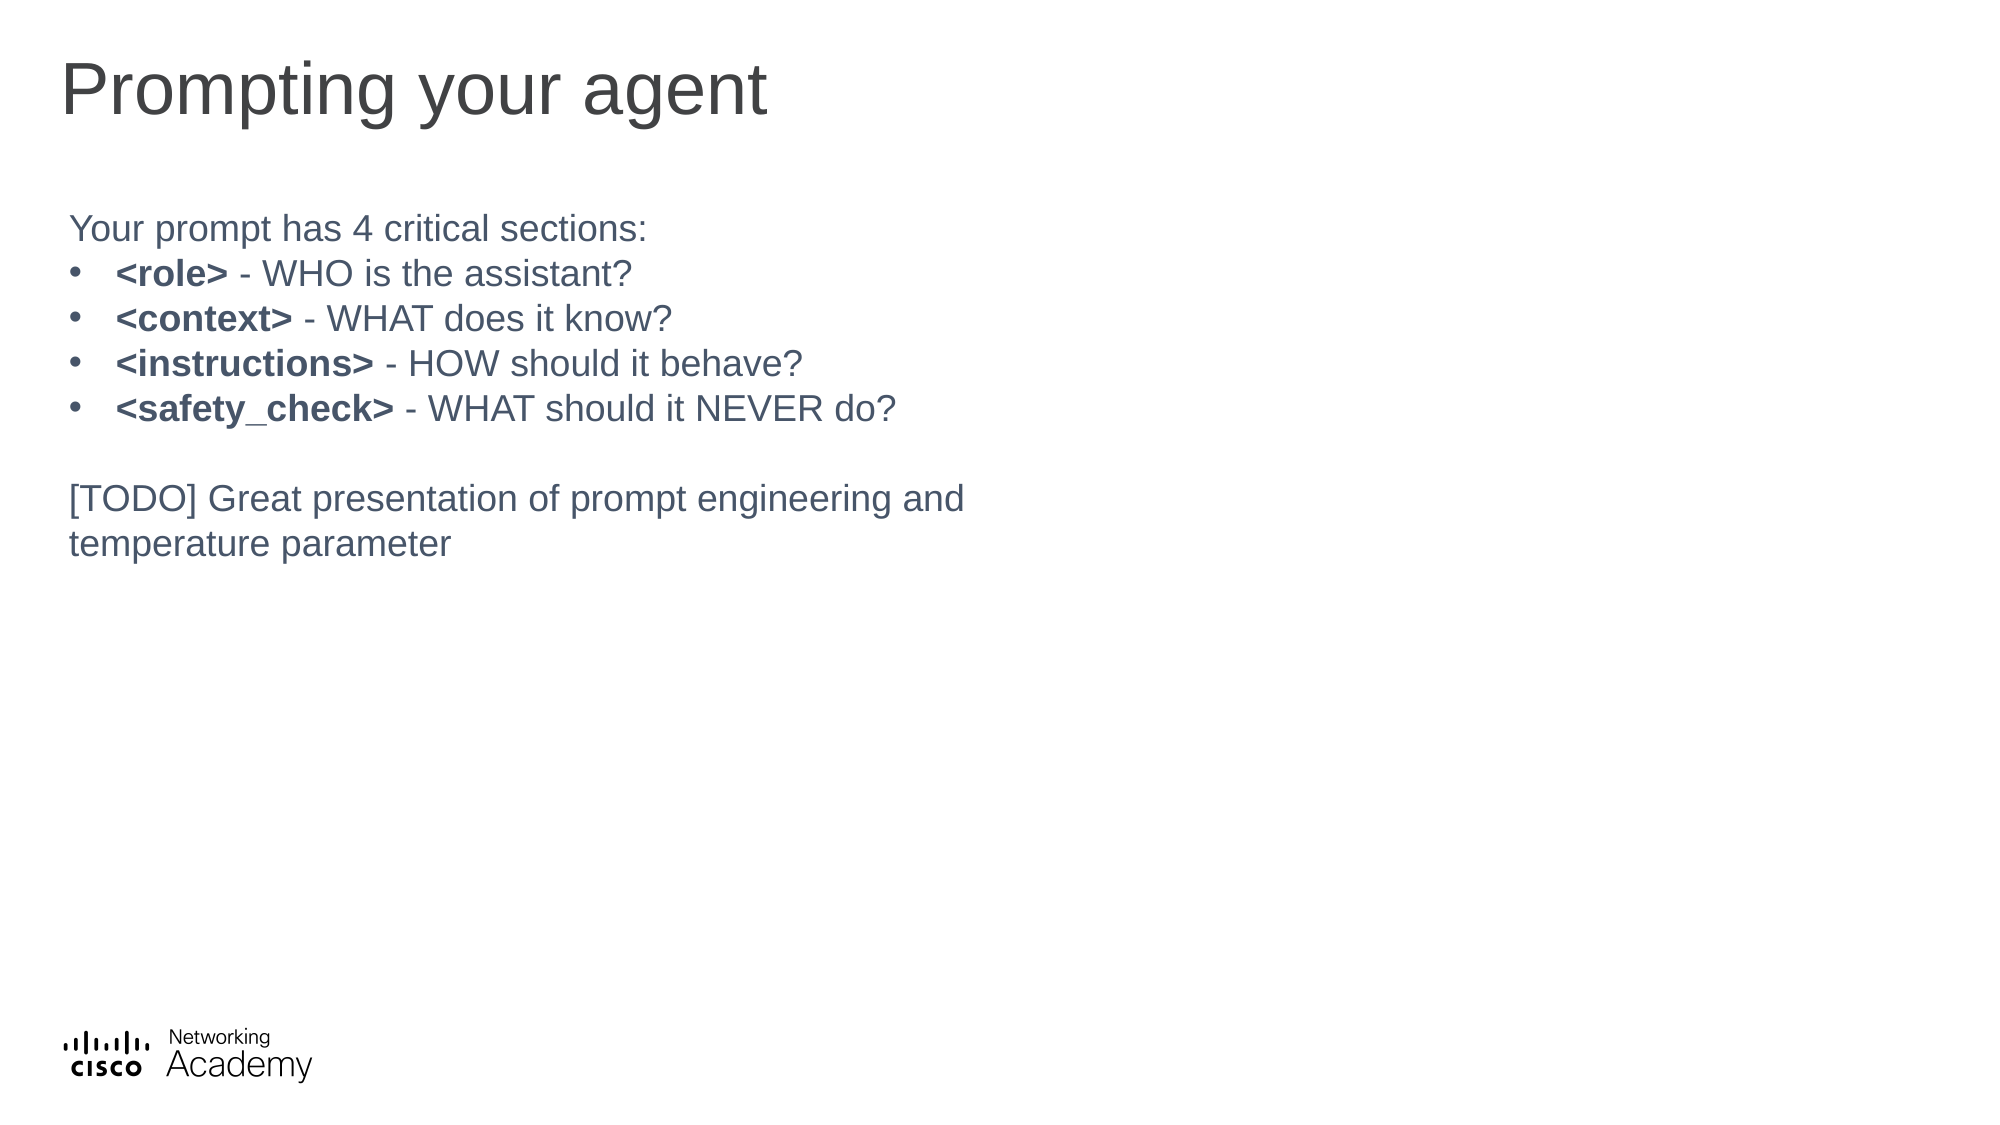

# Prompting your agent
Your prompt has 4 critical sections:
<role> - WHO is the assistant?
<context> - WHAT does it know?
<instructions> - HOW should it behave?
<safety_check> - WHAT should it NEVER do?

[TODO] Great presentation of prompt engineering and temperature parameter